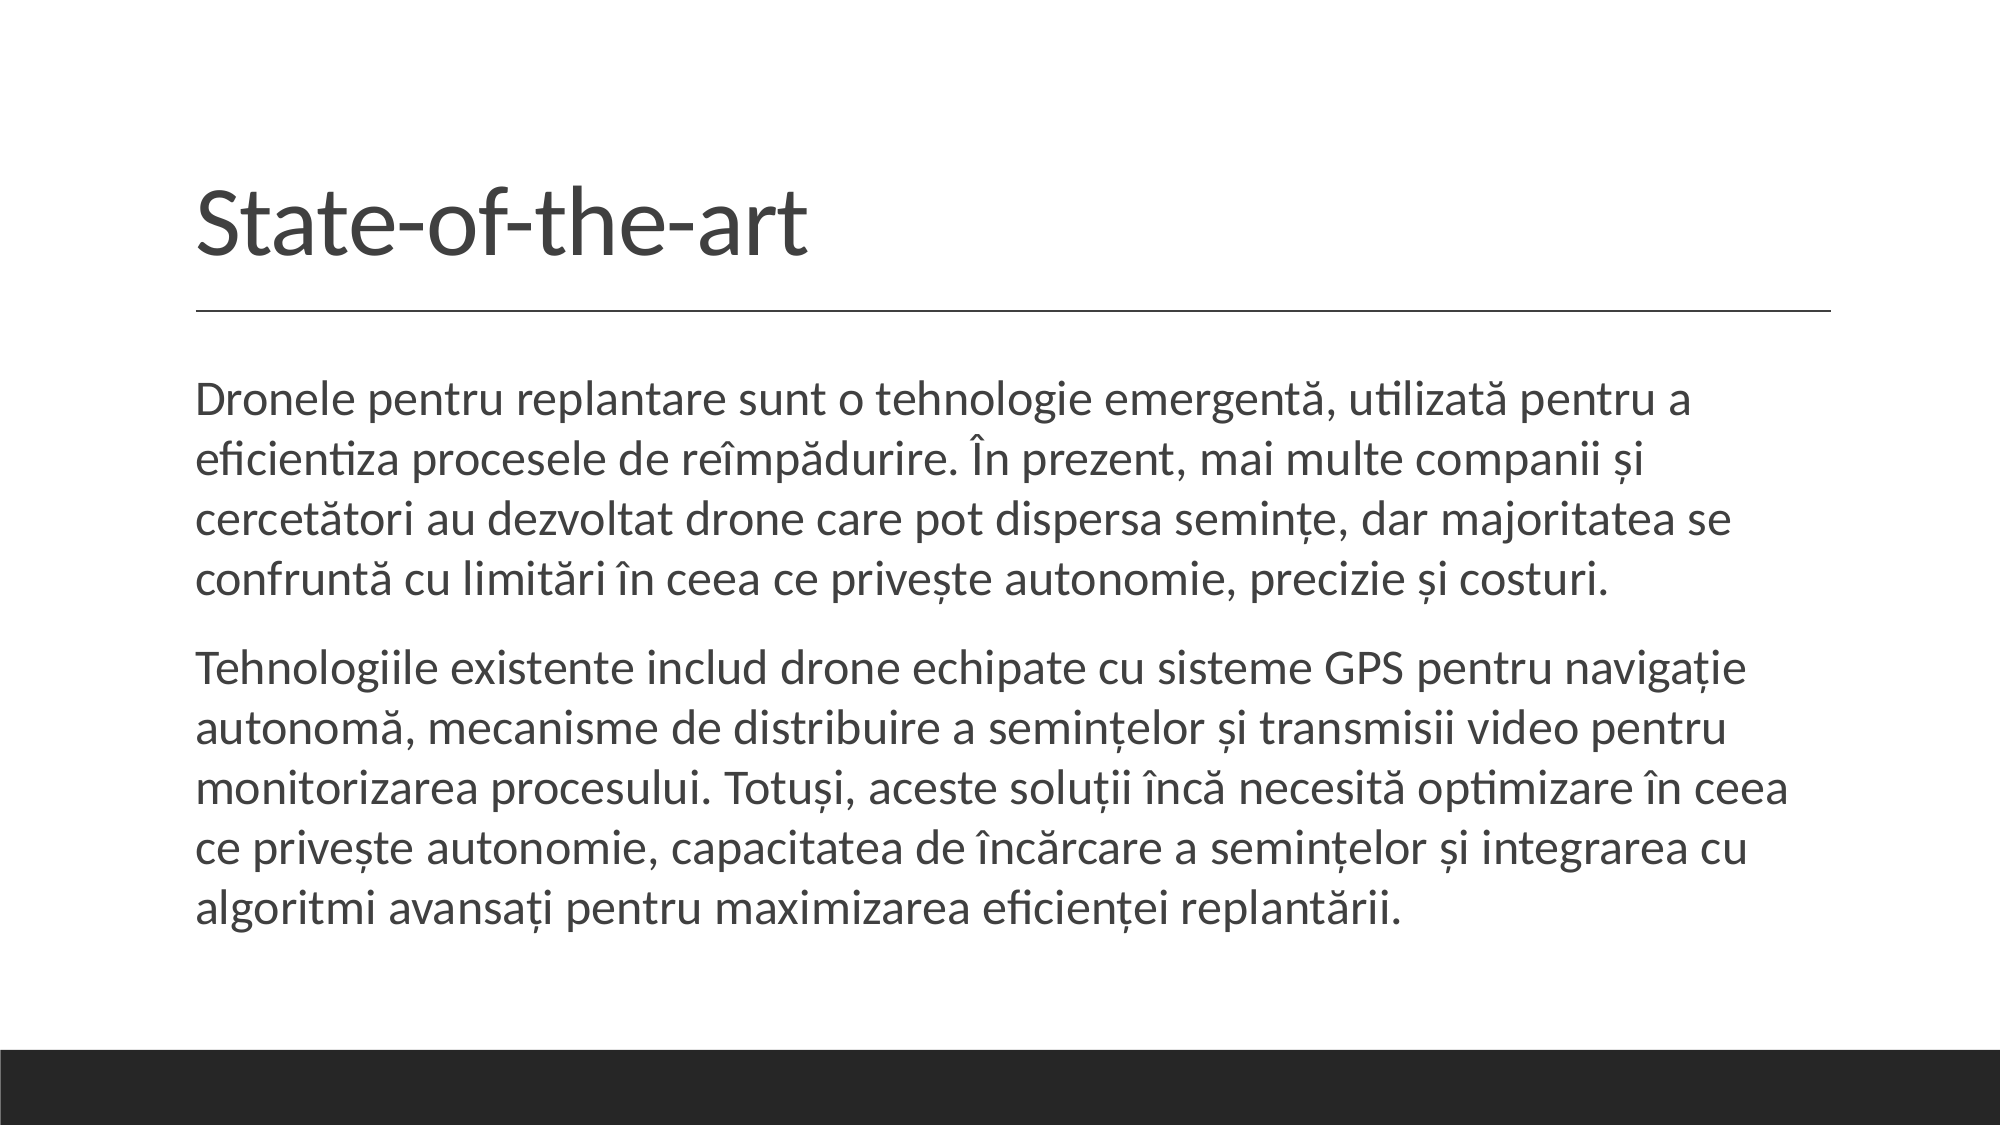

# State-of-the-art
Dronele pentru replantare sunt o tehnologie emergentă, utilizată pentru a eficientiza procesele de reîmpădurire. În prezent, mai multe companii și cercetători au dezvoltat drone care pot dispersa semințe, dar majoritatea se confruntă cu limitări în ceea ce privește autonomie, precizie și costuri.
Tehnologiile existente includ drone echipate cu sisteme GPS pentru navigație autonomă, mecanisme de distribuire a semințelor și transmisii video pentru monitorizarea procesului. Totuși, aceste soluții încă necesită optimizare în ceea ce privește autonomie, capacitatea de încărcare a semințelor și integrarea cu algoritmi avansați pentru maximizarea eficienței replantării.